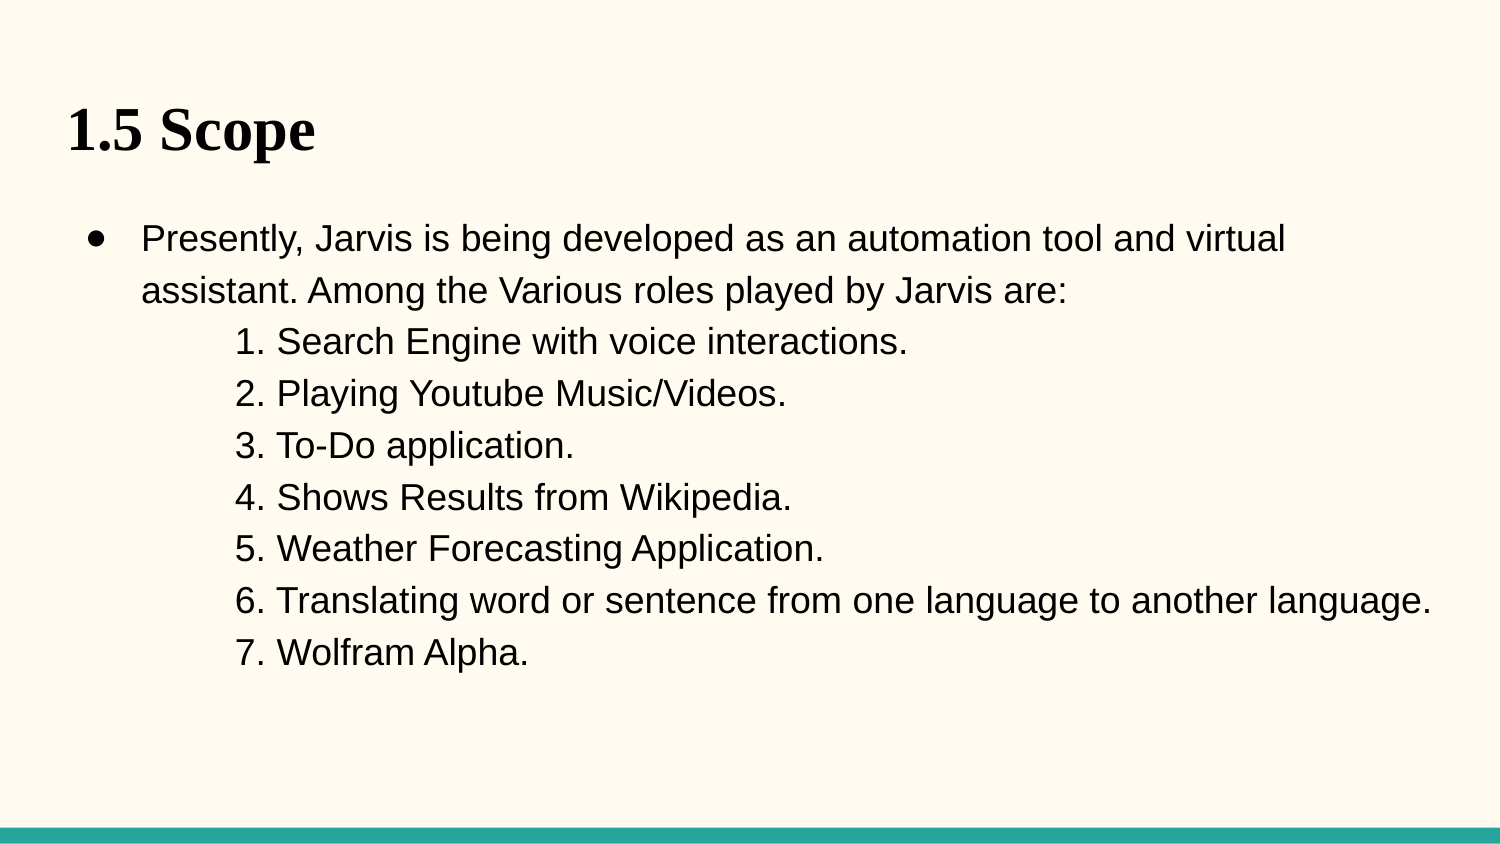

# 1.5 Scope
Presently, Jarvis is being developed as an automation tool and virtual assistant. Among the Various roles played by Jarvis are:
	1. Search Engine with voice interactions.
	2. Playing Youtube Music/Videos.
	3. To-Do application.
	4. Shows Results from Wikipedia.
	5. Weather Forecasting Application.
	6. Translating word or sentence from one language to another language.
	7. Wolfram Alpha.